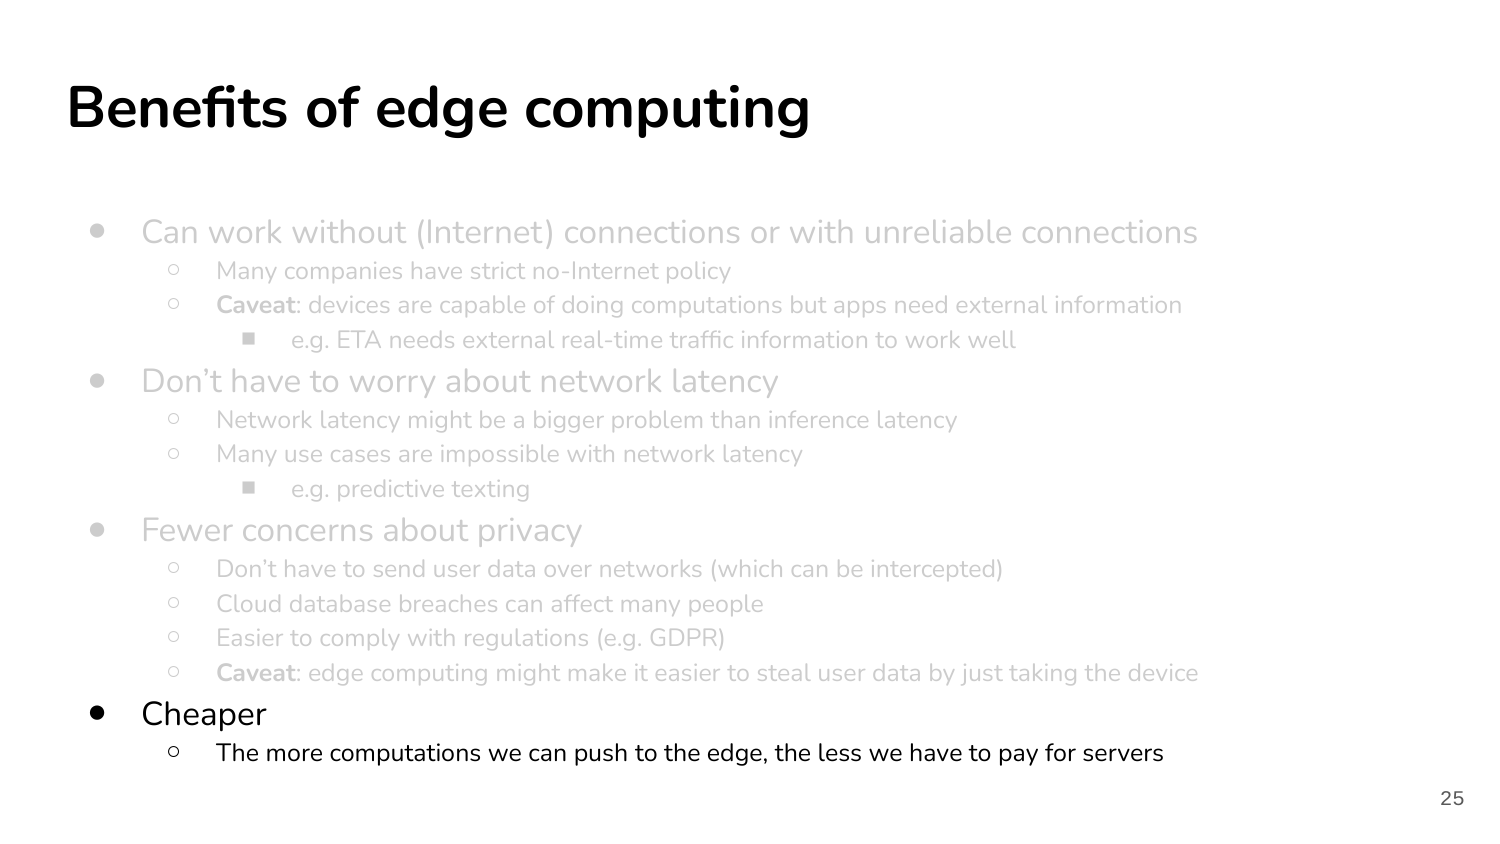

# Benefits of edge computing
Can work without (Internet) connections or with unreliable connections
Many companies have strict no-Internet policy
Caveat: devices are capable of doing computations but apps need external information
e.g. ETA needs external real-time traffic information to work well
Don’t have to worry about network latency
Network latency might be a bigger problem than inference latency
Many use cases are impossible with network latency
e.g. predictive texting
Fewer concerns about privacy
Don’t have to send user data over networks (which can be intercepted)
Cloud database breaches can affect many people
Easier to comply with regulations (e.g. GDPR)
Caveat: edge computing might make it easier to steal user data by just taking the device
Cheaper
The more computations we can push to the edge, the less we have to pay for servers
25